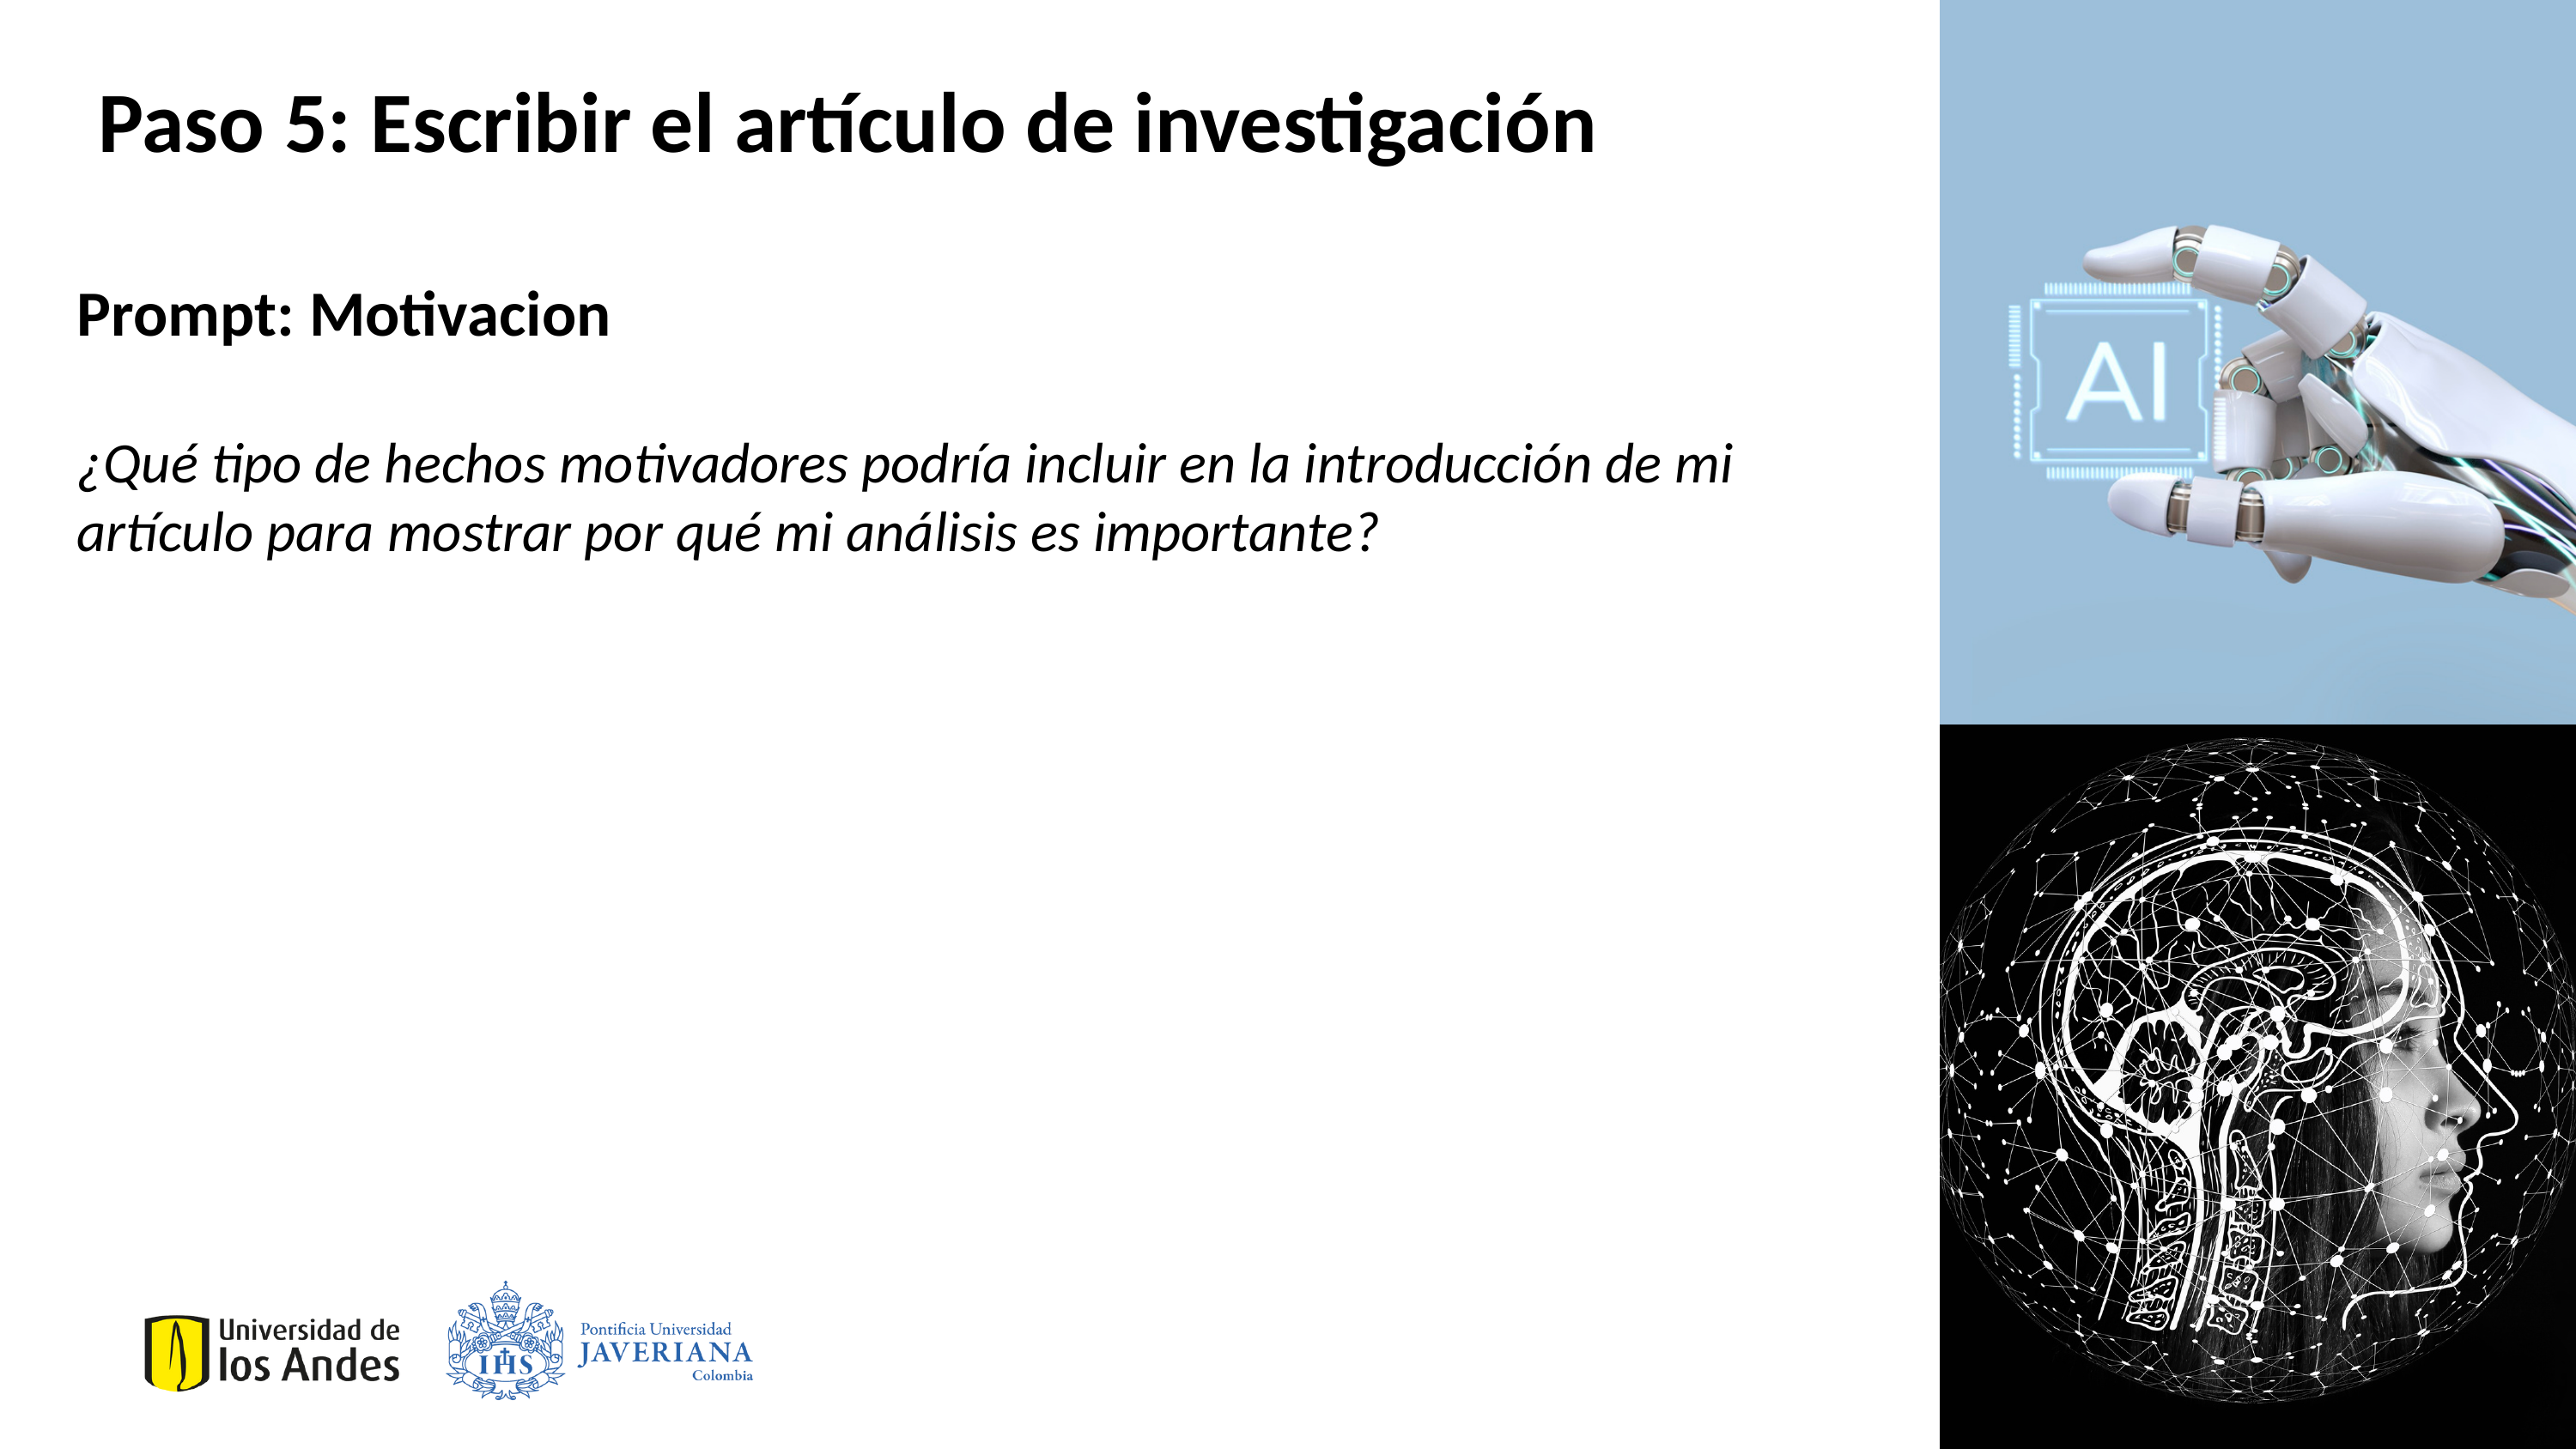

Paso 5: Escribir el artículo de investigación
Prompt: Motivacion

¿Qué tipo de hechos motivadores podría incluir en la introducción de mi artículo para mostrar por qué mi análisis es importante?